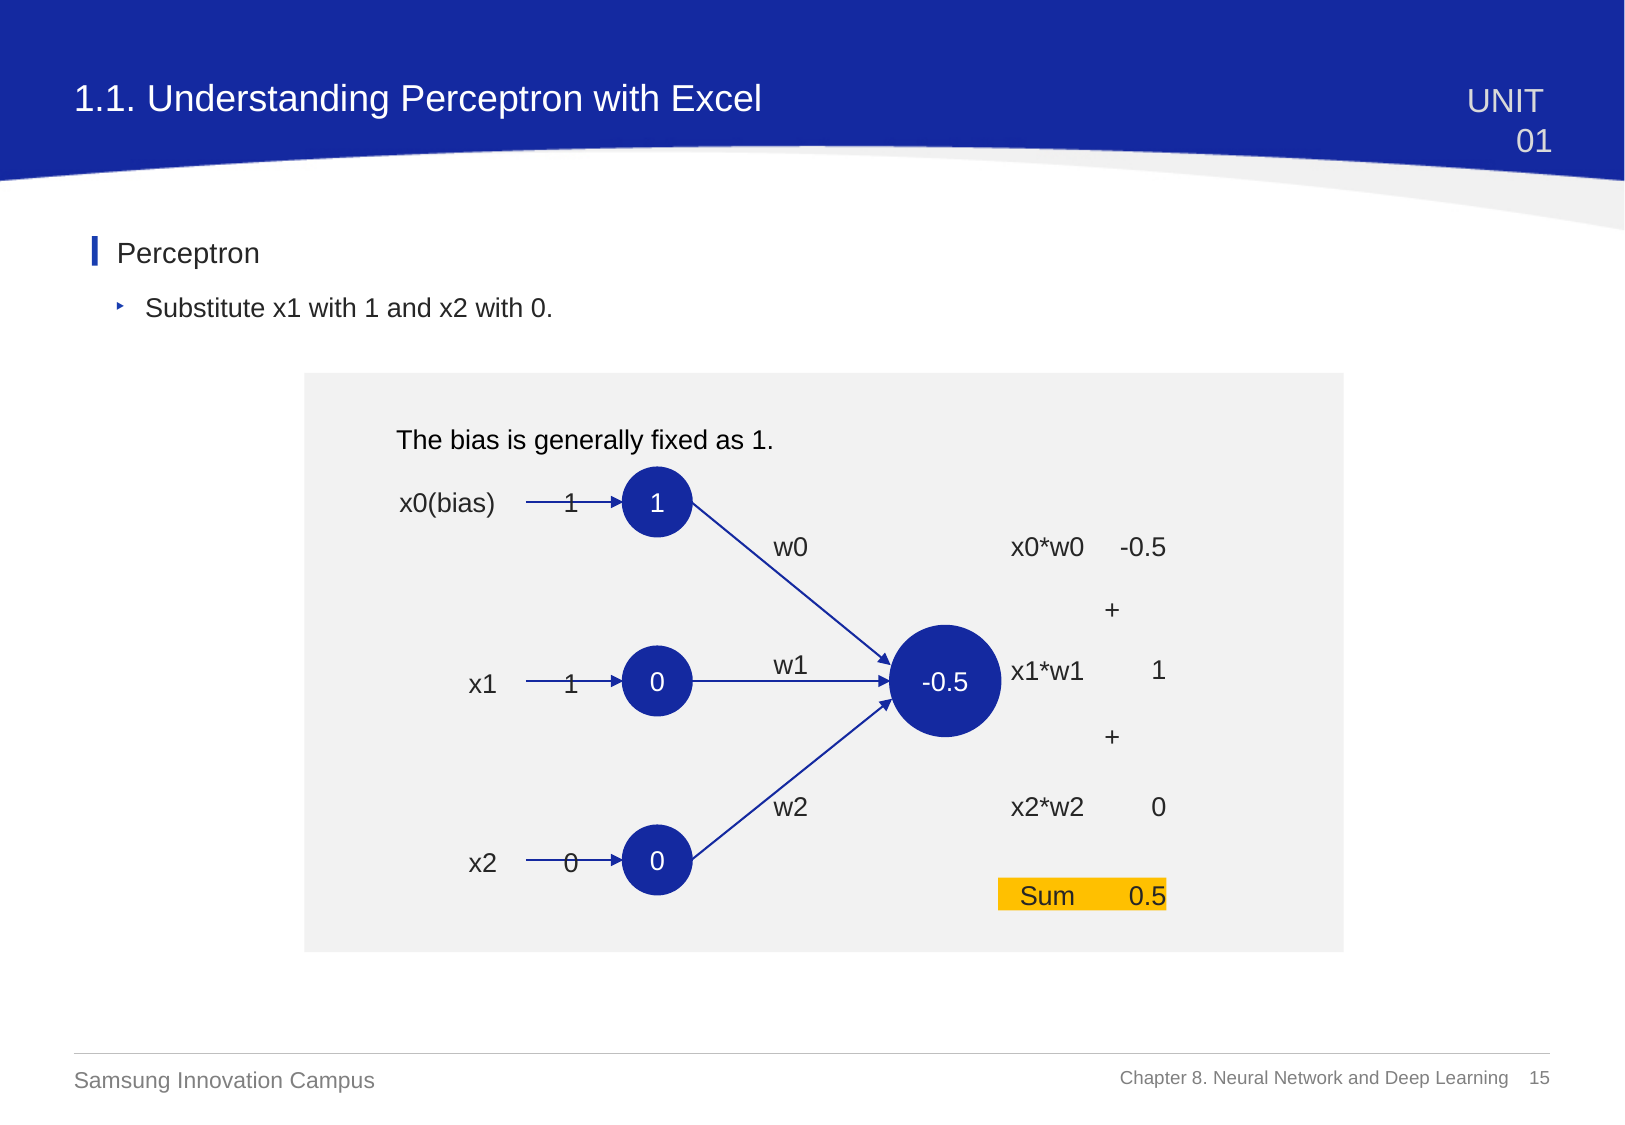

1.1. Understanding Perceptron with Excel
UNIT  01
Perceptron

Substitute x1 with 1 and x2 with 0.

The bias is generally fixed as 1.
1
x0(bias)
1
x0*w0
-0.5
w0
+
-0.5
0
w1
1
x1*w1
x1
1
+
0
w2
x2*w2
0
x2
0
0.5
Sum